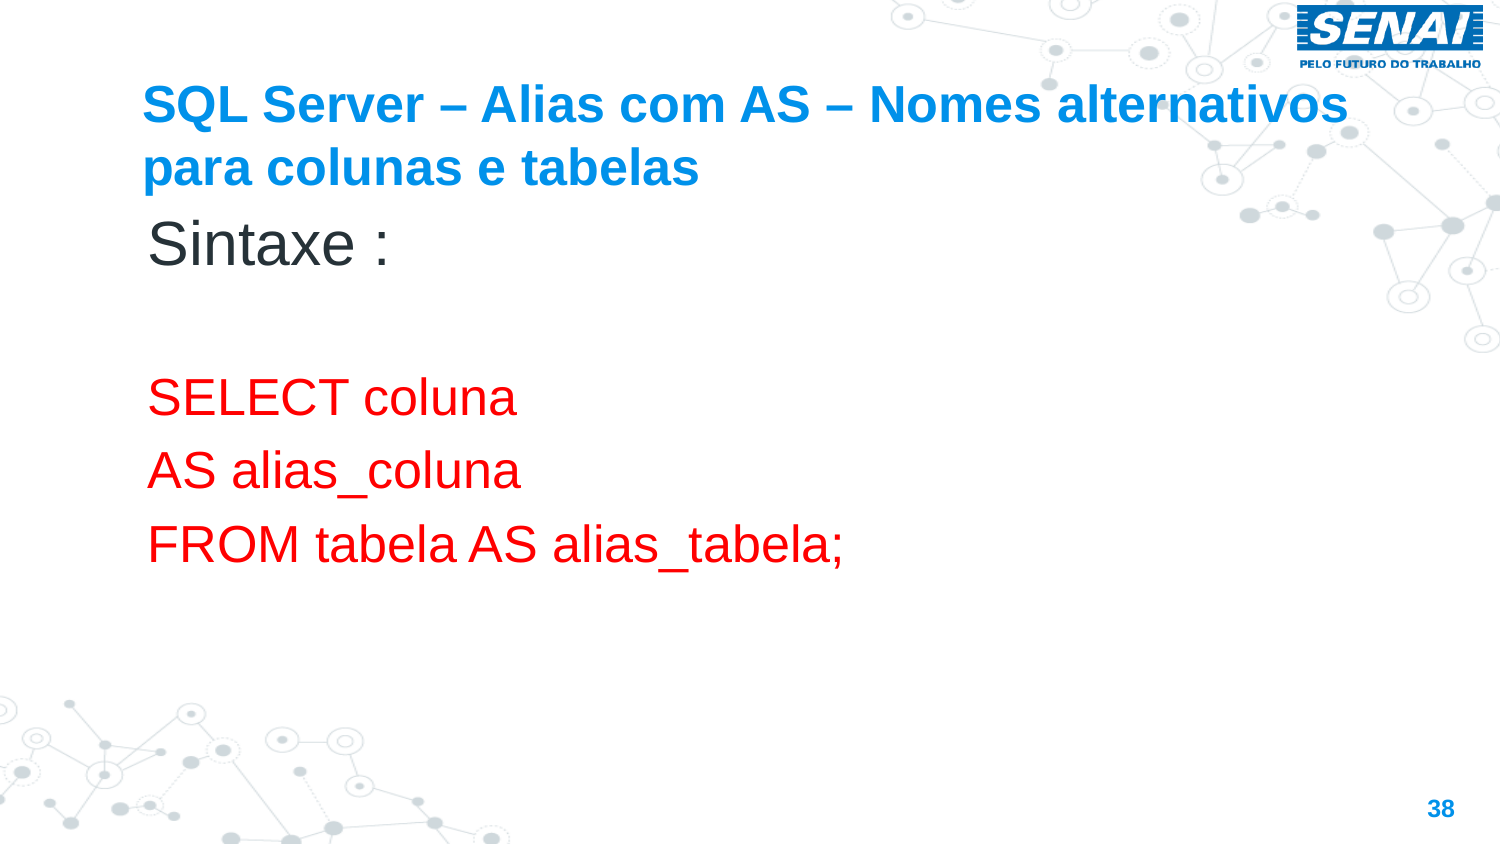

# SQL Server – Alias com AS – Nomes alternativos para colunas e tabelas
Sintaxe :

SELECT coluna
AS alias_coluna
FROM tabela AS alias_tabela;
38